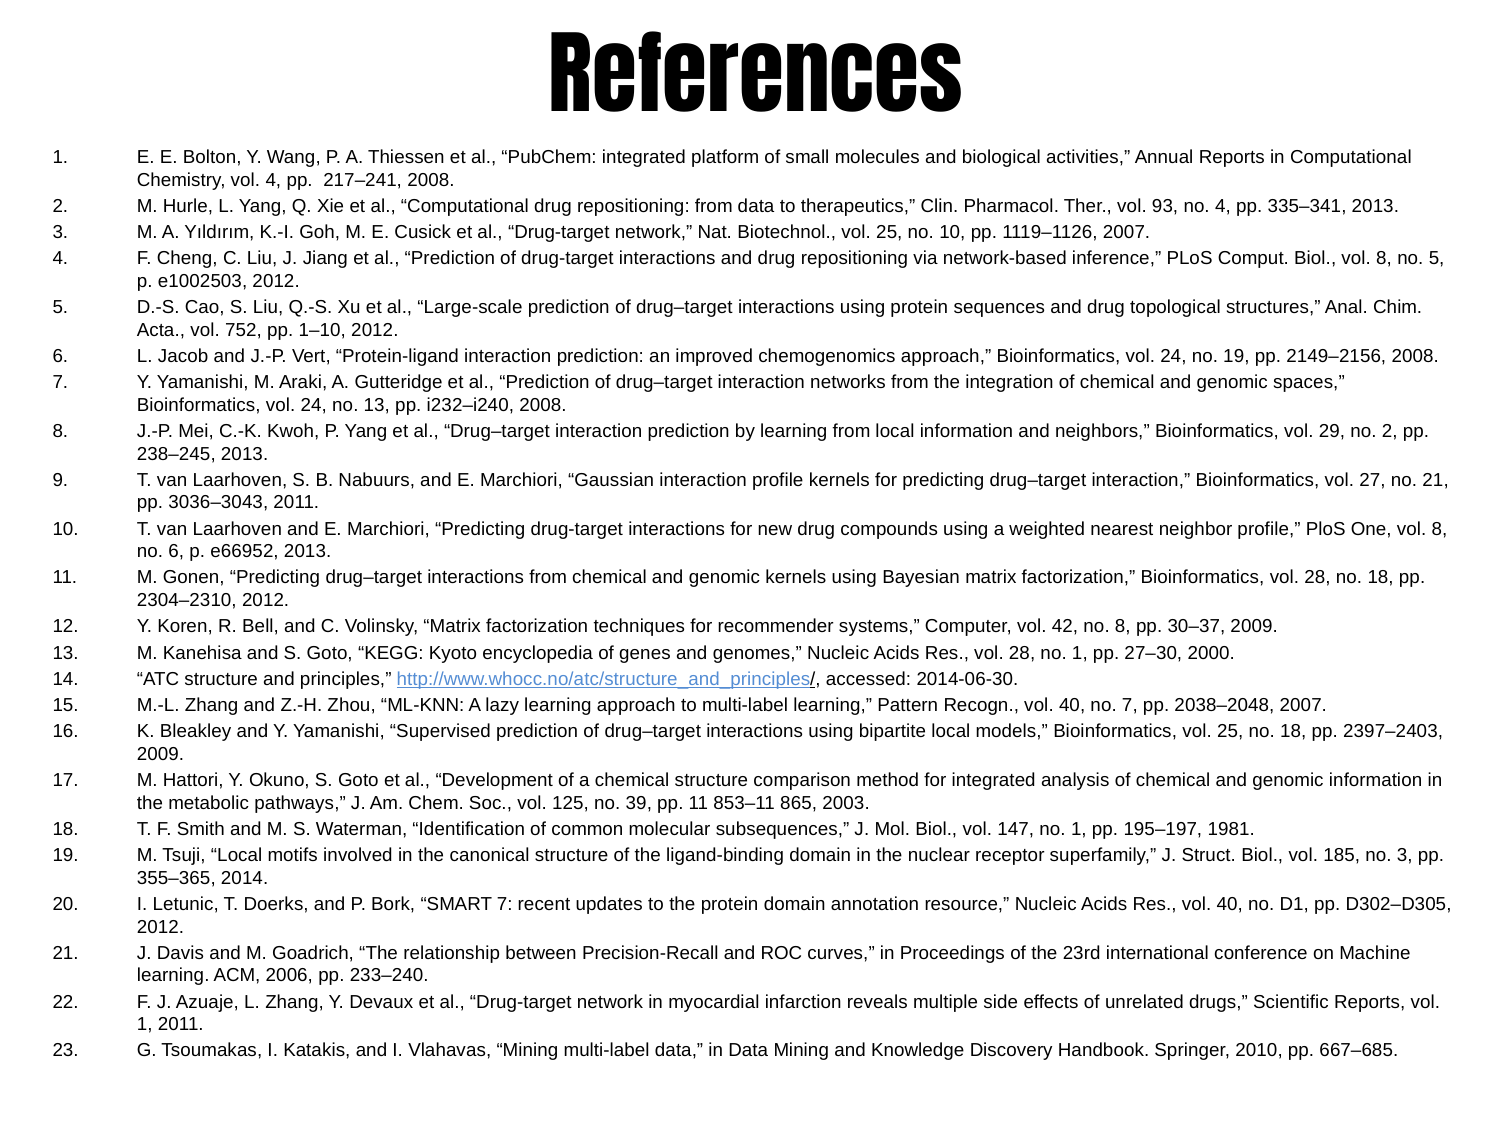

# References
E. E. Bolton, Y. Wang, P. A. Thiessen et al., “PubChem: integrated platform of small molecules and biological activities,” Annual Reports in Computational Chemistry, vol. 4, pp.  217–241, 2008.
M. Hurle, L. Yang, Q. Xie et al., “Computational drug repositioning: from data to therapeutics,” Clin. Pharmacol. Ther., vol. 93, no. 4, pp. 335–341, 2013.
M. A. Yıldırım, K.-I. Goh, M. E. Cusick et al., “Drug-target network,” Nat. Biotechnol., vol. 25, no. 10, pp. 1119–1126, 2007.
F. Cheng, C. Liu, J. Jiang et al., “Prediction of drug-target interactions and drug repositioning via network-based inference,” PLoS Comput. Biol., vol. 8, no. 5, p. e1002503, 2012.
D.-S. Cao, S. Liu, Q.-S. Xu et al., “Large-scale prediction of drug–target interactions using protein sequences and drug topological structures,” Anal. Chim. Acta., vol. 752, pp. 1–10, 2012.
L. Jacob and J.-P. Vert, “Protein-ligand interaction prediction: an improved chemogenomics approach,” Bioinformatics, vol. 24, no. 19, pp. 2149–2156, 2008.
Y. Yamanishi, M. Araki, A. Gutteridge et al., “Prediction of drug–target interaction networks from the integration of chemical and genomic spaces,” Bioinformatics, vol. 24, no. 13, pp. i232–i240, 2008.
J.-P. Mei, C.-K. Kwoh, P. Yang et al., “Drug–target interaction prediction by learning from local information and neighbors,” Bioinformatics, vol. 29, no. 2, pp. 238–245, 2013.
T. van Laarhoven, S. B. Nabuurs, and E. Marchiori, “Gaussian interaction profile kernels for predicting drug–target interaction,” Bioinformatics, vol. 27, no. 21, pp. 3036–3043, 2011.
T. van Laarhoven and E. Marchiori, “Predicting drug-target interactions for new drug compounds using a weighted nearest neighbor profile,” PloS One, vol. 8, no. 6, p. e66952, 2013.
M. Gonen, “Predicting drug–target interactions from chemical and genomic kernels using Bayesian matrix factorization,” Bioinformatics, vol. 28, no. 18, pp. 2304–2310, 2012.
Y. Koren, R. Bell, and C. Volinsky, “Matrix factorization techniques for recommender systems,” Computer, vol. 42, no. 8, pp. 30–37, 2009.
M. Kanehisa and S. Goto, “KEGG: Kyoto encyclopedia of genes and genomes,” Nucleic Acids Res., vol. 28, no. 1, pp. 27–30, 2000.
“ATC structure and principles,” http://www.whocc.no/atc/structure_and_principles/, accessed: 2014-06-30.
M.-L. Zhang and Z.-H. Zhou, “ML-KNN: A lazy learning approach to multi-label learning,” Pattern Recogn., vol. 40, no. 7, pp. 2038–2048, 2007.
K. Bleakley and Y. Yamanishi, “Supervised prediction of drug–target interactions using bipartite local models,” Bioinformatics, vol. 25, no. 18, pp. 2397–2403, 2009.
M. Hattori, Y. Okuno, S. Goto et al., “Development of a chemical structure comparison method for integrated analysis of chemical and genomic information in the metabolic pathways,” J. Am. Chem. Soc., vol. 125, no. 39, pp. 11 853–11 865, 2003.
T. F. Smith and M. S. Waterman, “Identification of common molecular subsequences,” J. Mol. Biol., vol. 147, no. 1, pp. 195–197, 1981.
M. Tsuji, “Local motifs involved in the canonical structure of the ligand-binding domain in the nuclear receptor superfamily,” J. Struct. Biol., vol. 185, no. 3, pp. 355–365, 2014.
I. Letunic, T. Doerks, and P. Bork, “SMART 7: recent updates to the protein domain annotation resource,” Nucleic Acids Res., vol. 40, no. D1, pp. D302–D305, 2012.
J. Davis and M. Goadrich, “The relationship between Precision-Recall and ROC curves,” in Proceedings of the 23rd international conference on Machine learning. ACM, 2006, pp. 233–240.
F. J. Azuaje, L. Zhang, Y. Devaux et al., “Drug-target network in myocardial infarction reveals multiple side effects of unrelated drugs,” Scientific Reports, vol. 1, 2011.
G. Tsoumakas, I. Katakis, and I. Vlahavas, “Mining multi-label data,” in Data Mining and Knowledge Discovery Handbook. Springer, 2010, pp. 667–685.